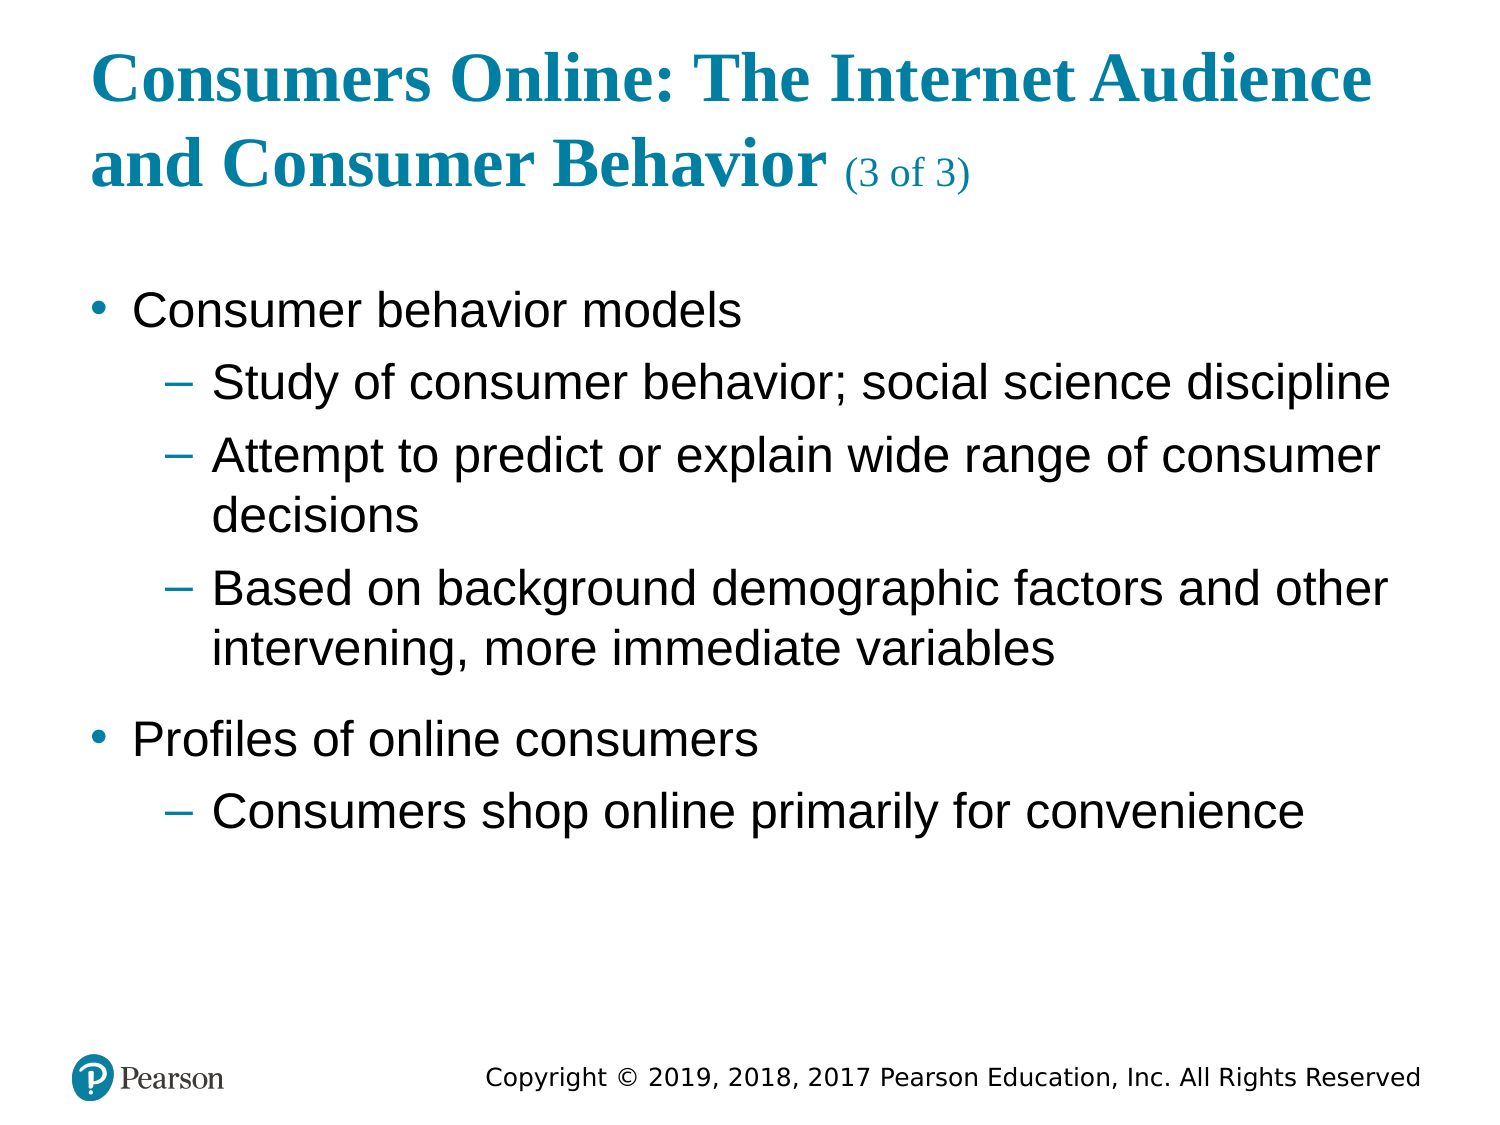

# Consumers Online: The Internet Audience and Consumer Behavior (3 of 3)
Consumer behavior models
Study of consumer behavior; social science discipline
Attempt to predict or explain wide range of consumer decisions
Based on background demographic factors and other intervening, more immediate variables
Profiles of online consumers
Consumers shop online primarily for convenience